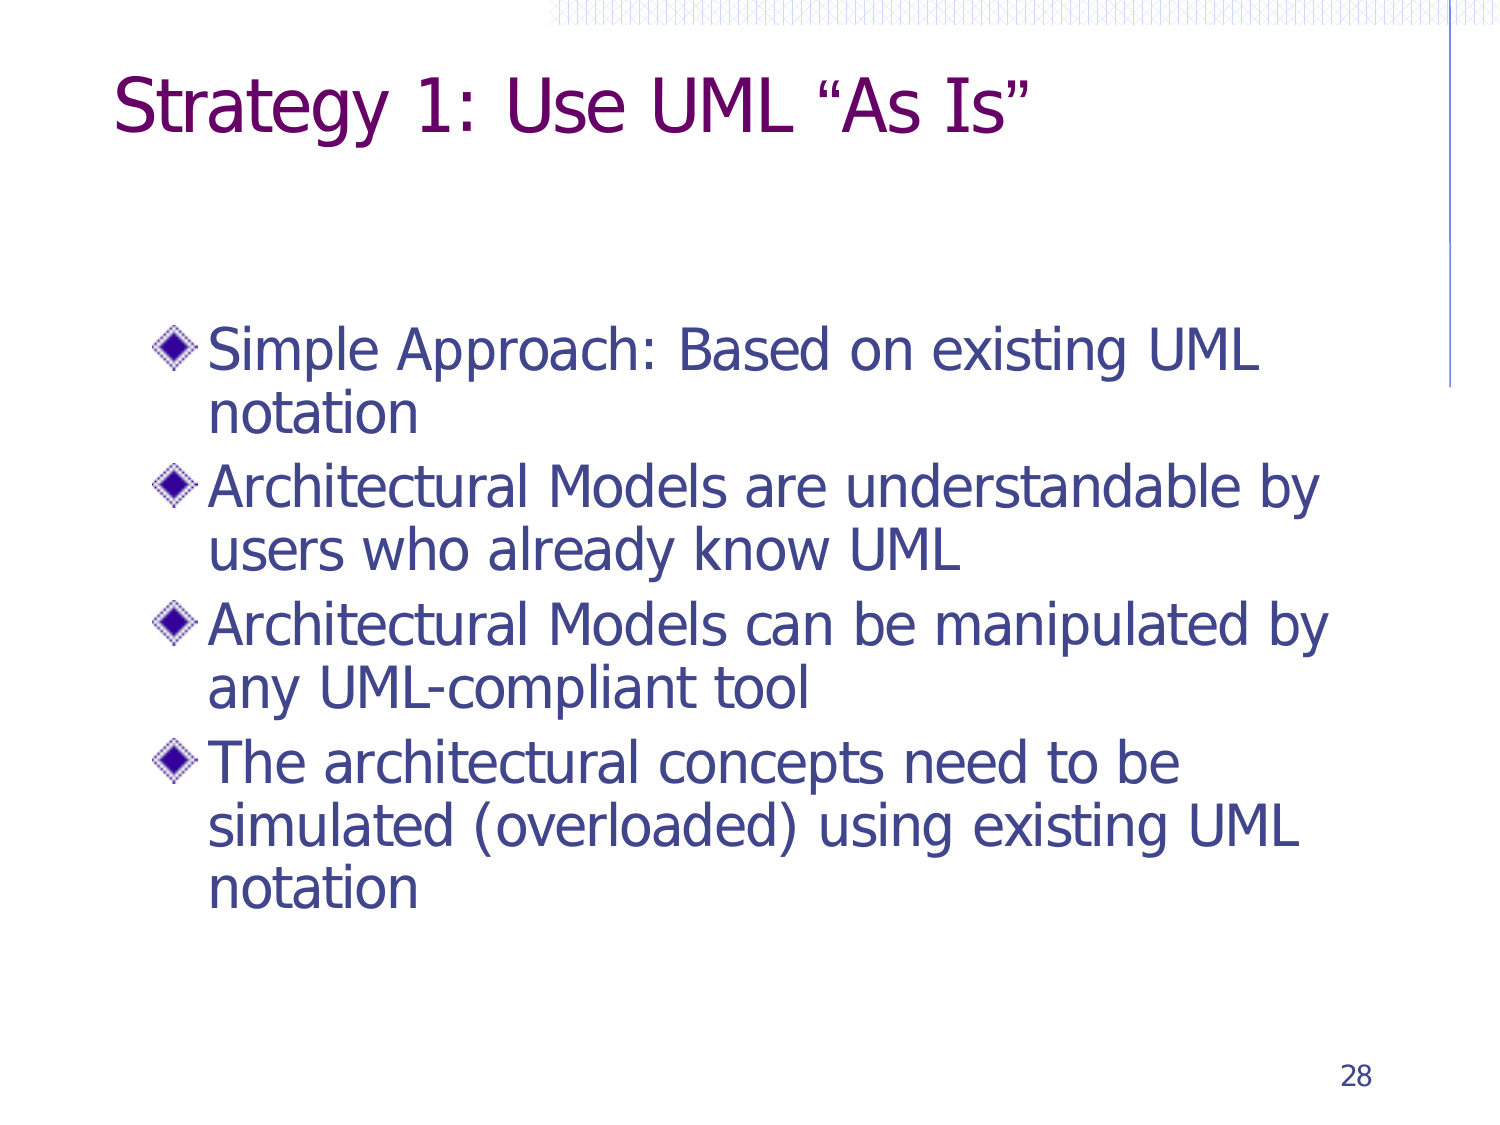

# Strategy 1: Use UML “As Is”
Simple Approach: Based on existing UML notation
Architectural Models are understandable by users who already know UML
Architectural Models can be manipulated by any UML-compliant tool
The architectural concepts need to be simulated (overloaded) using existing UML notation
28